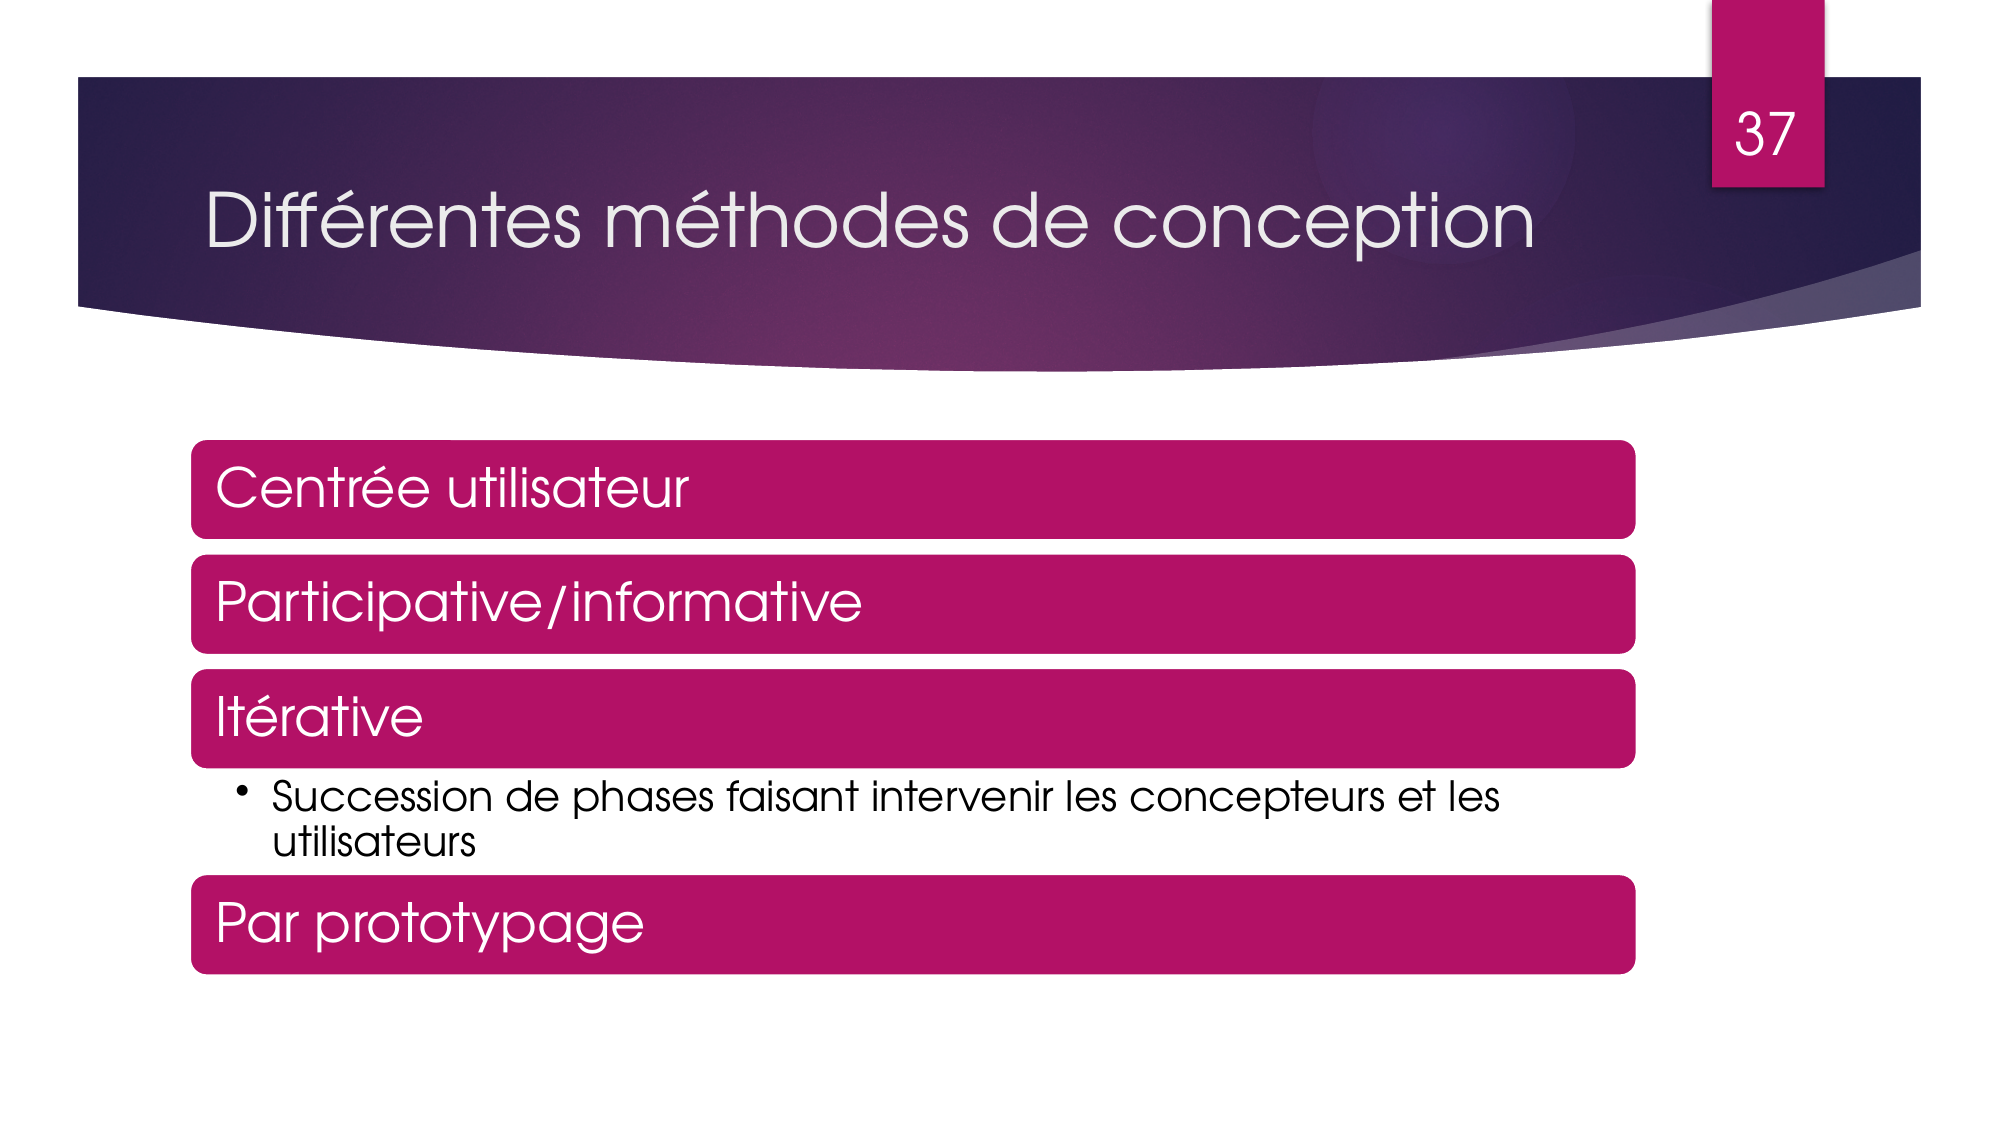

37
# Différentes méthodes de conception
Centrée utilisateur
Participative/informative
Itérative
Succession de phases faisant intervenir les concepteurs et les utilisateurs
Par prototypage